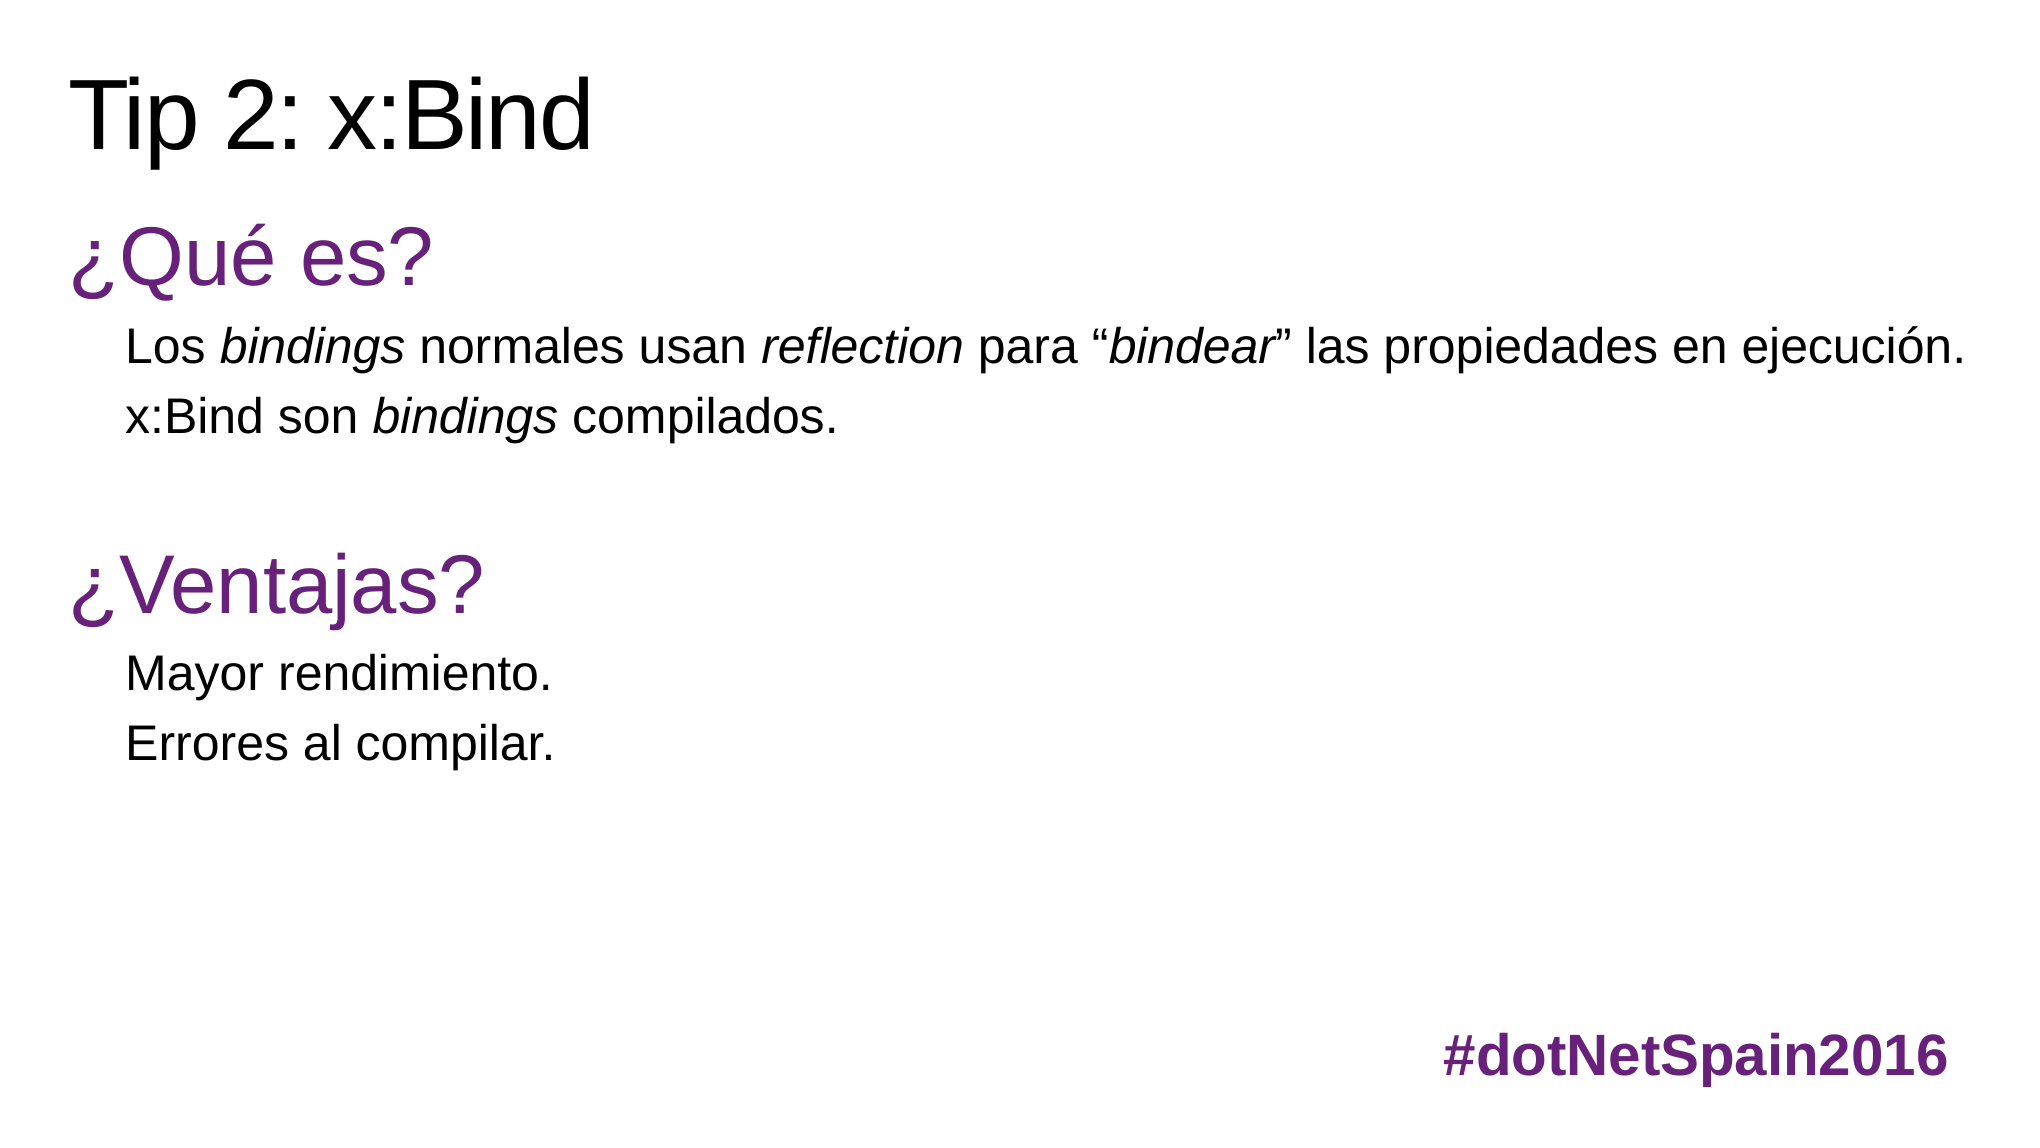

# Tip 2: x:Bind
¿Qué es?
Los bindings normales usan reflection para “bindear” las propiedades en ejecución.
x:Bind son bindings compilados.

¿Ventajas?
Mayor rendimiento.
Errores al compilar.